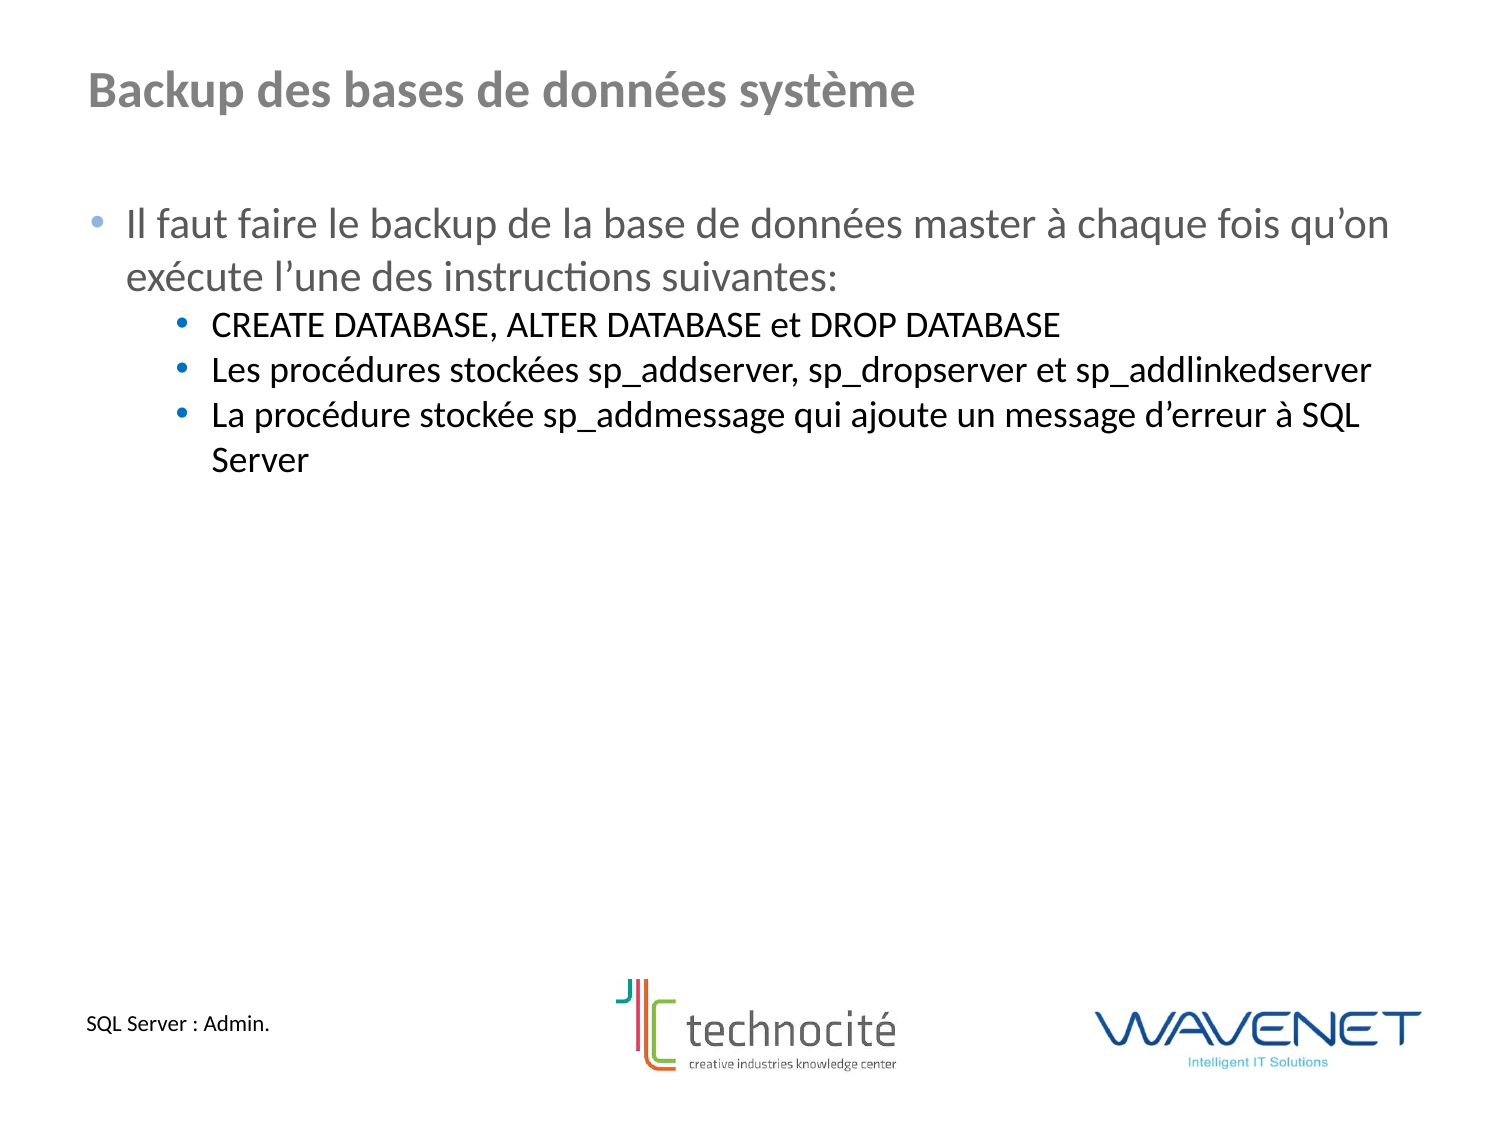

Backup des bases de données système
Il faut faire le backup de la base de données master à chaque fois qu’on exécute l’une des instructions suivantes:
CREATE DATABASE, ALTER DATABASE et DROP DATABASE
Les procédures stockées sp_addserver, sp_dropserver et sp_addlinkedserver
La procédure stockée sp_addmessage qui ajoute un message d’erreur à SQL Server
SQL Server : Admin.